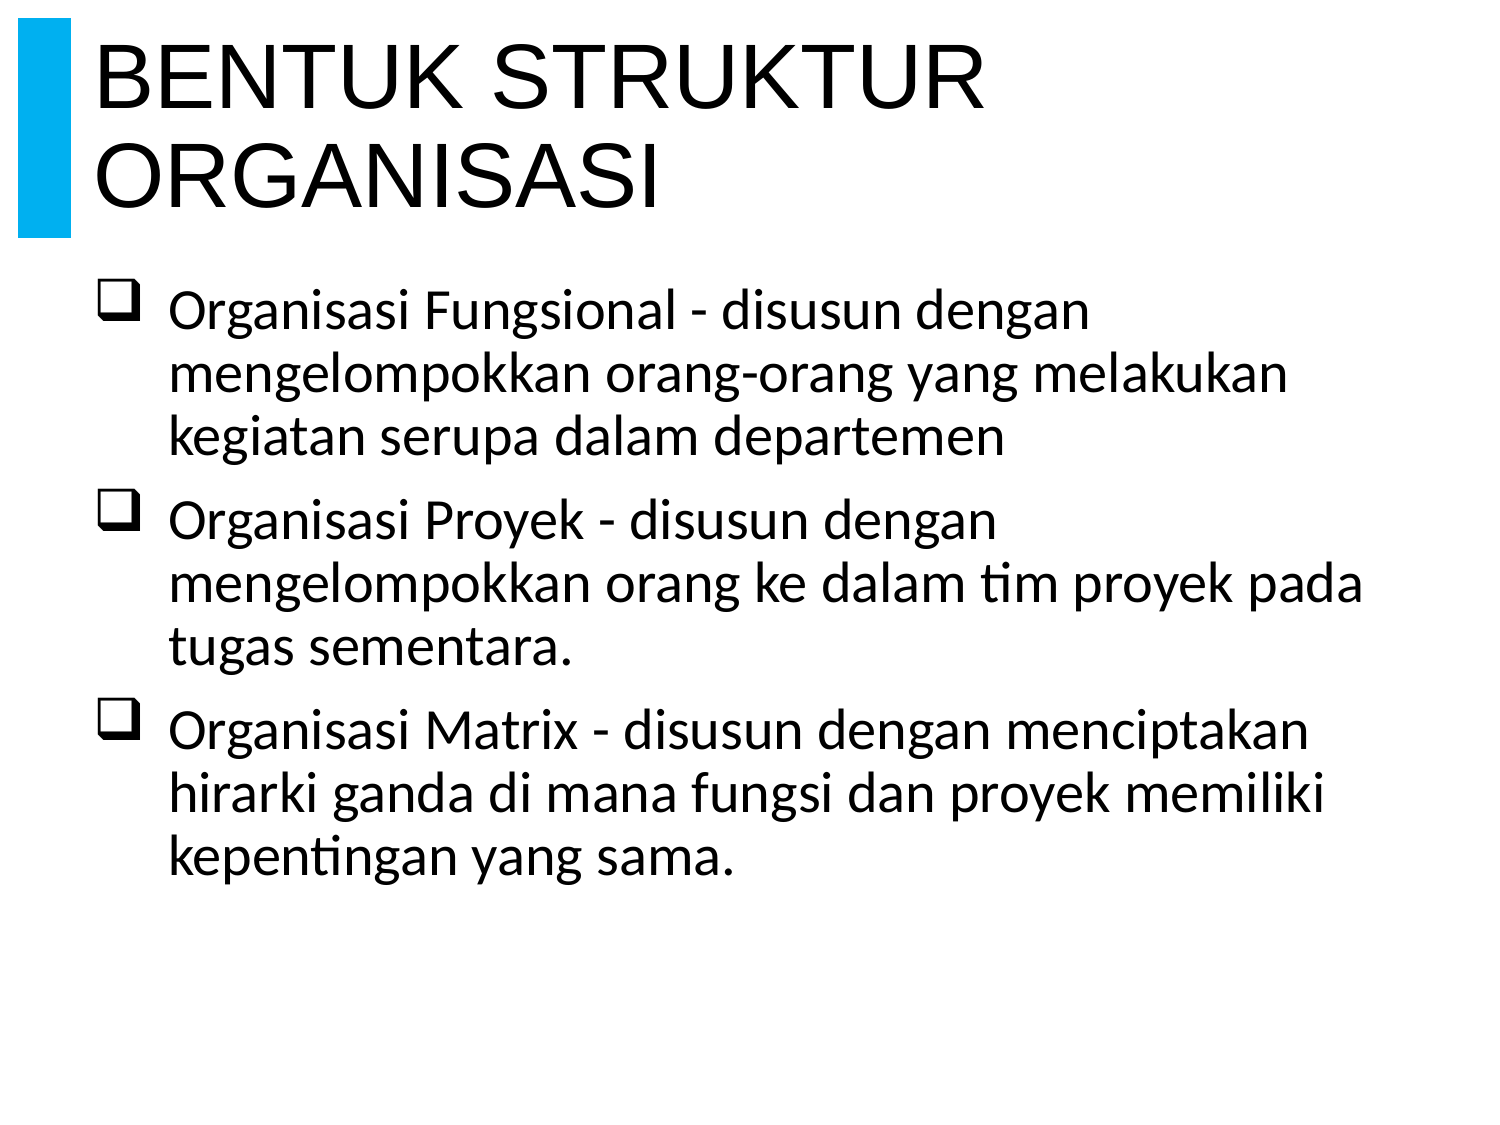

# BENTUK STRUKTUR ORGANISASI
Organisasi Fungsional - disusun dengan mengelompokkan orang-orang yang melakukan kegiatan serupa dalam departemen
Organisasi Proyek - disusun dengan mengelompokkan orang ke dalam tim proyek pada tugas sementara.
Organisasi Matrix - disusun dengan menciptakan hirarki ganda di mana fungsi dan proyek memiliki kepentingan yang sama.